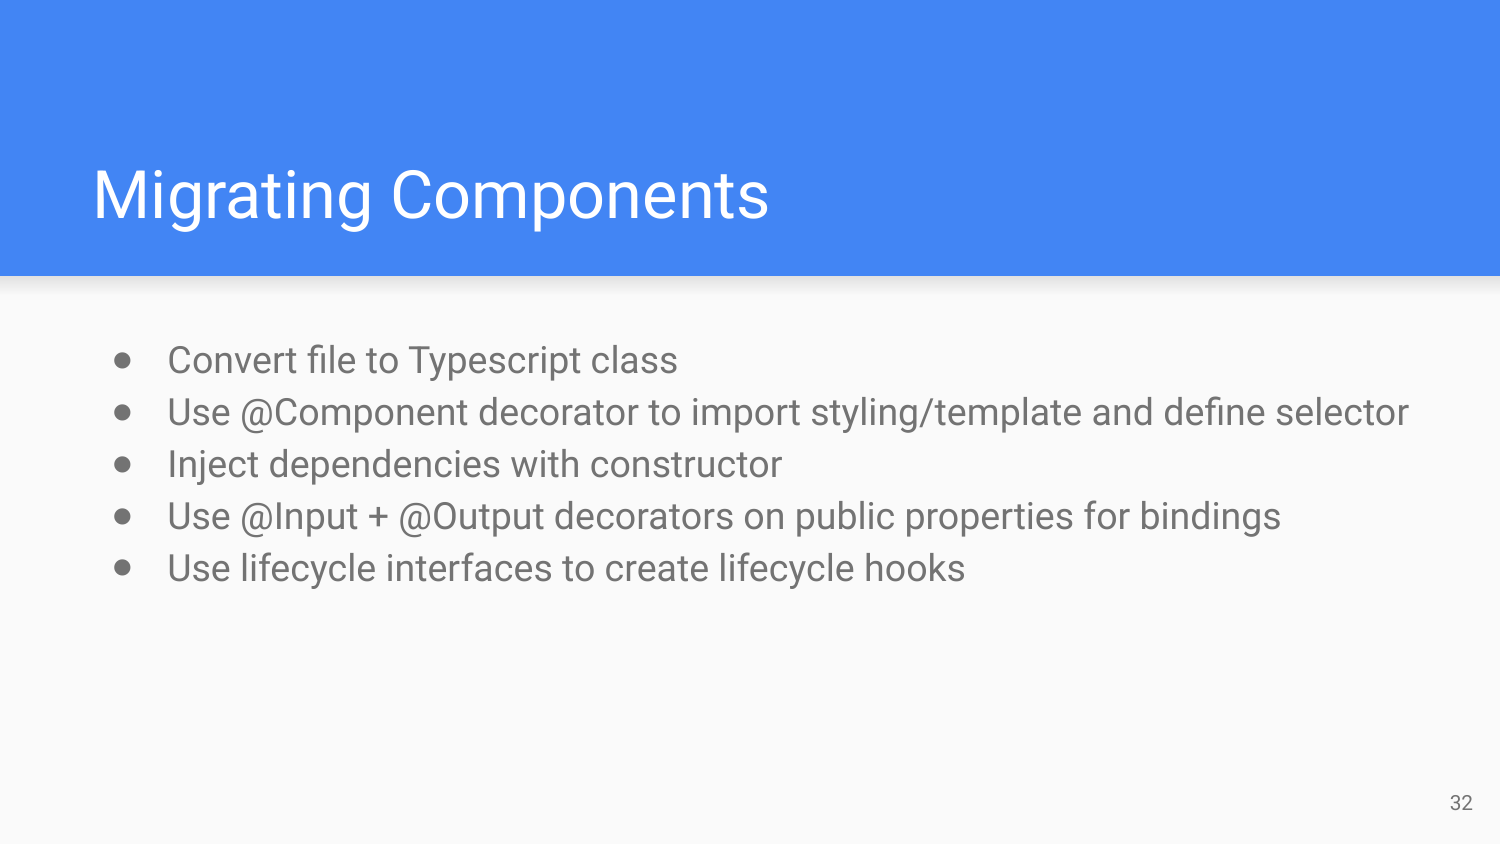

# Migrating Components
Convert file to Typescript class
Use @Component decorator to import styling/template and define selector
Inject dependencies with constructor
Use @Input + @Output decorators on public properties for bindings
Use lifecycle interfaces to create lifecycle hooks
32